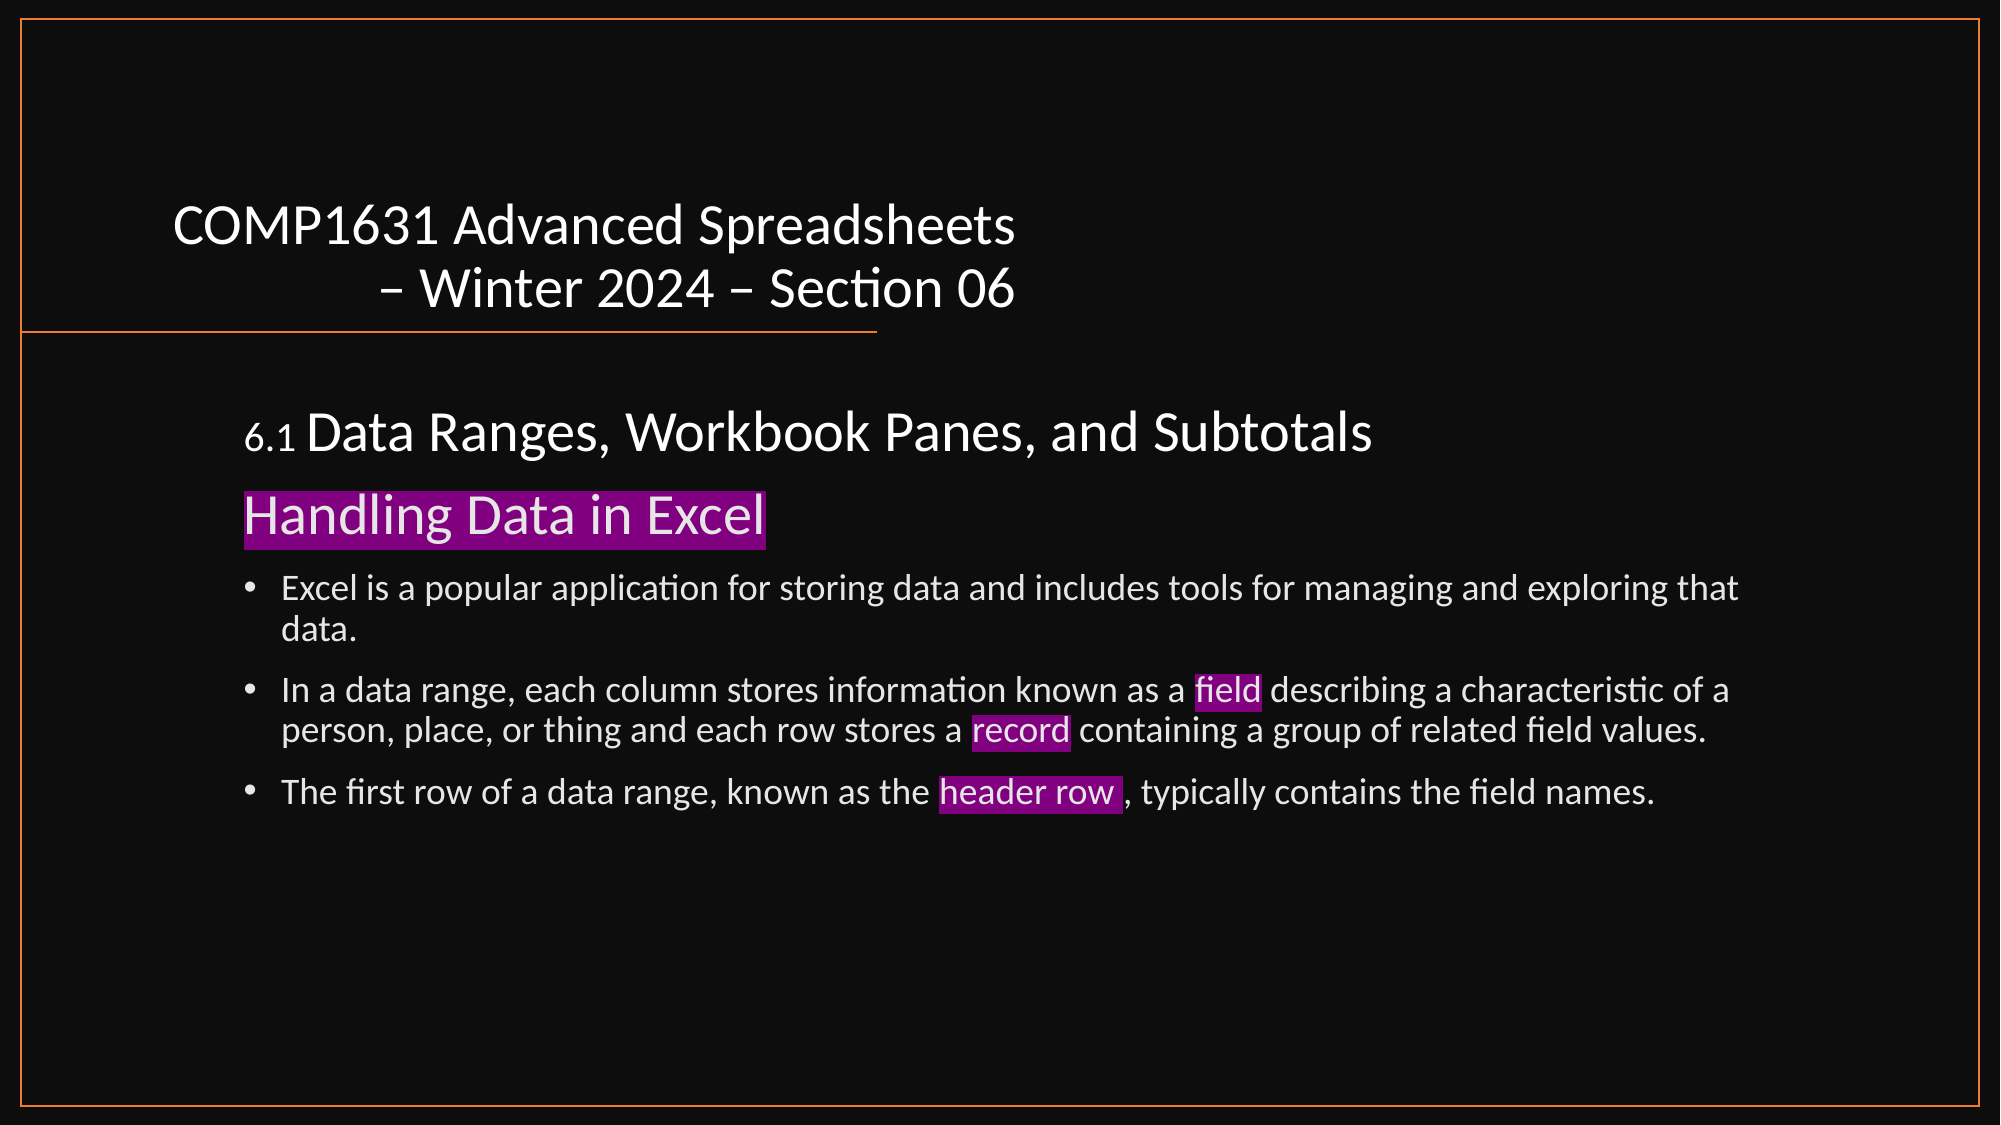

# COMP1631 Advanced Spreadsheets – Winter 2024 – Section 06
6.1 Data Ranges, Workbook Panes, and Subtotals
Handling Data in Excel
Excel is a popular application for storing data and includes tools for managing and exploring that data.
In a data range, each column stores information known as a field describing a characteristic of a person, place, or thing and each row stores a record containing a group of related field values.
The first row of a data range, known as the header row , typically contains the field names.